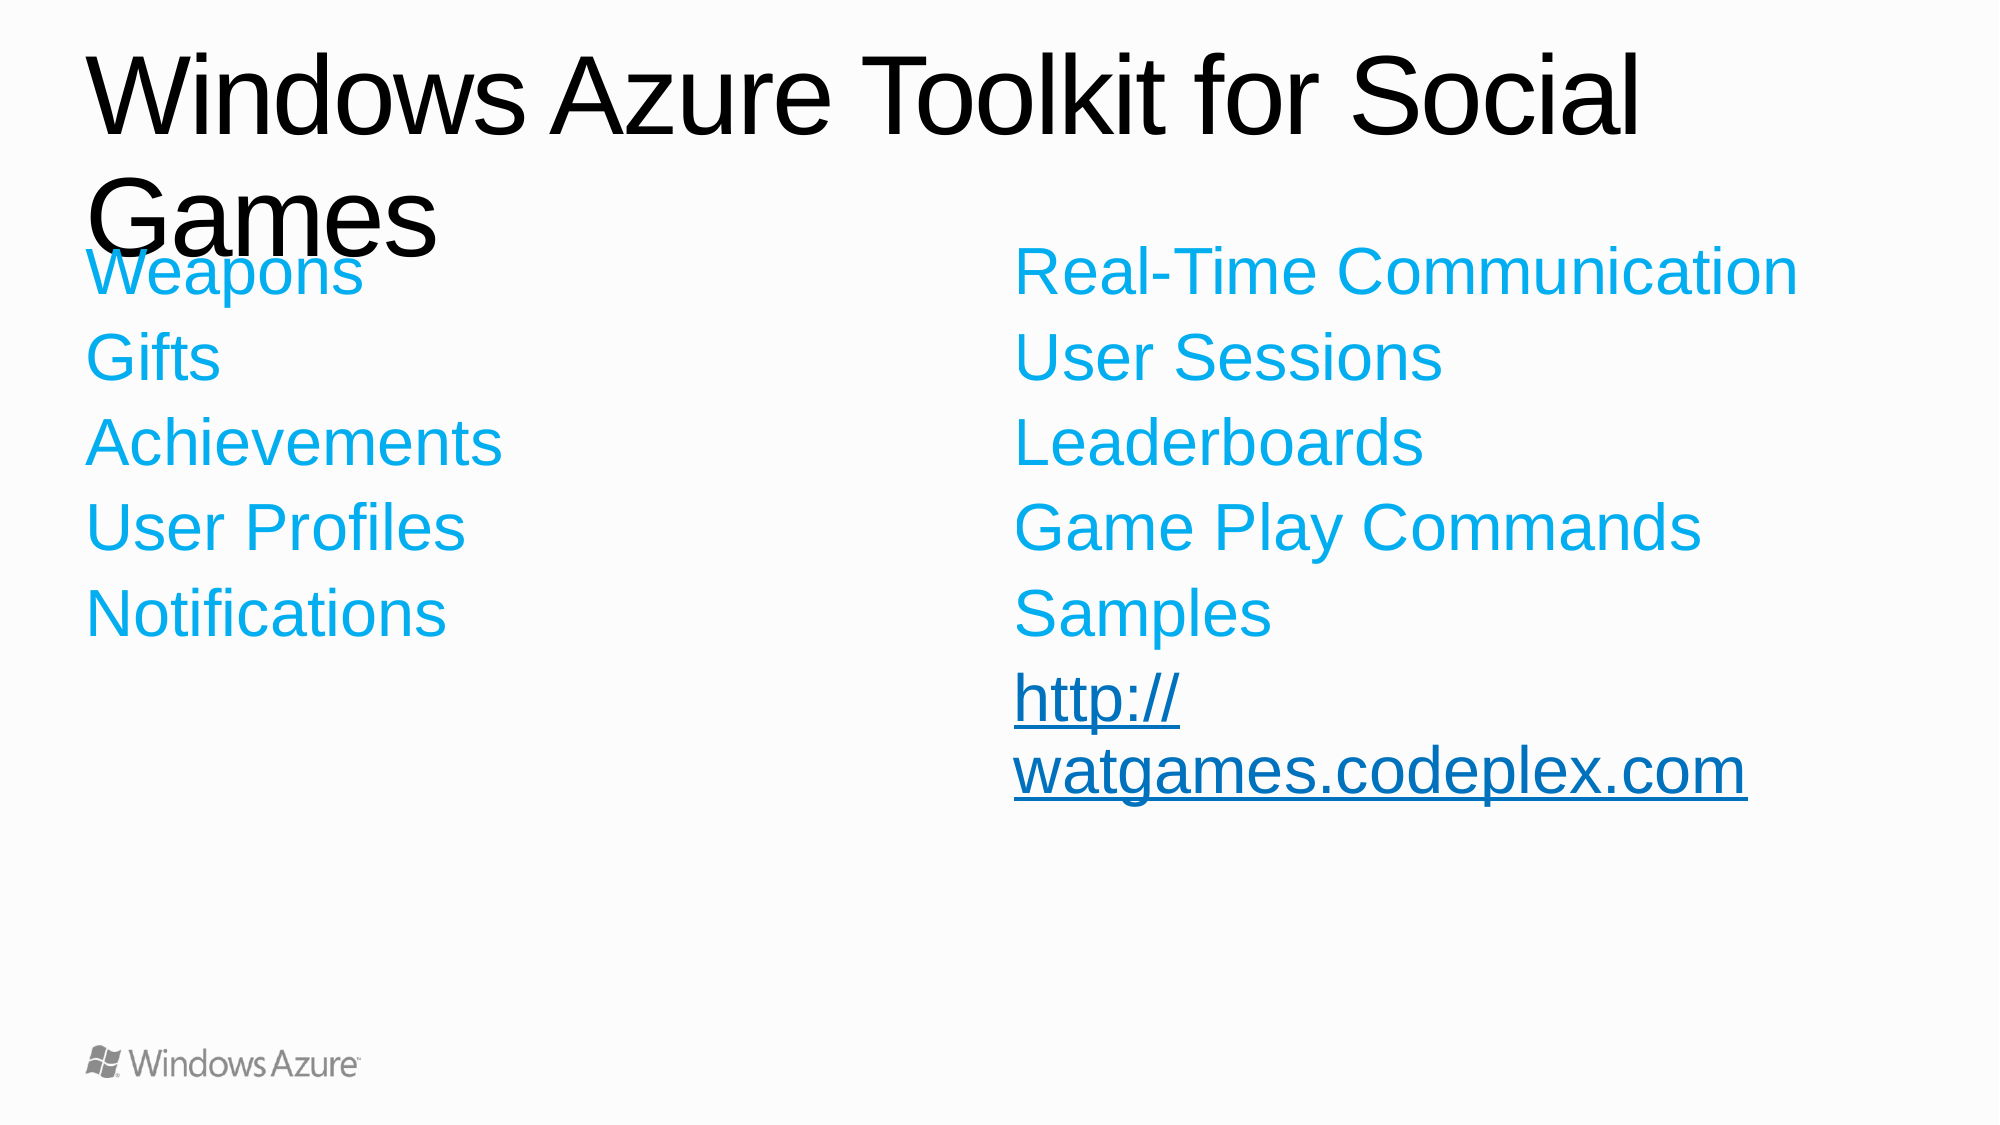

# Windows Azure Toolkit for Social Games
Weapons
Gifts
Achievements
User Profiles
Notifications
Real-Time Communication
User Sessions
Leaderboards
Game Play Commands
Samples
http://watgames.codeplex.com